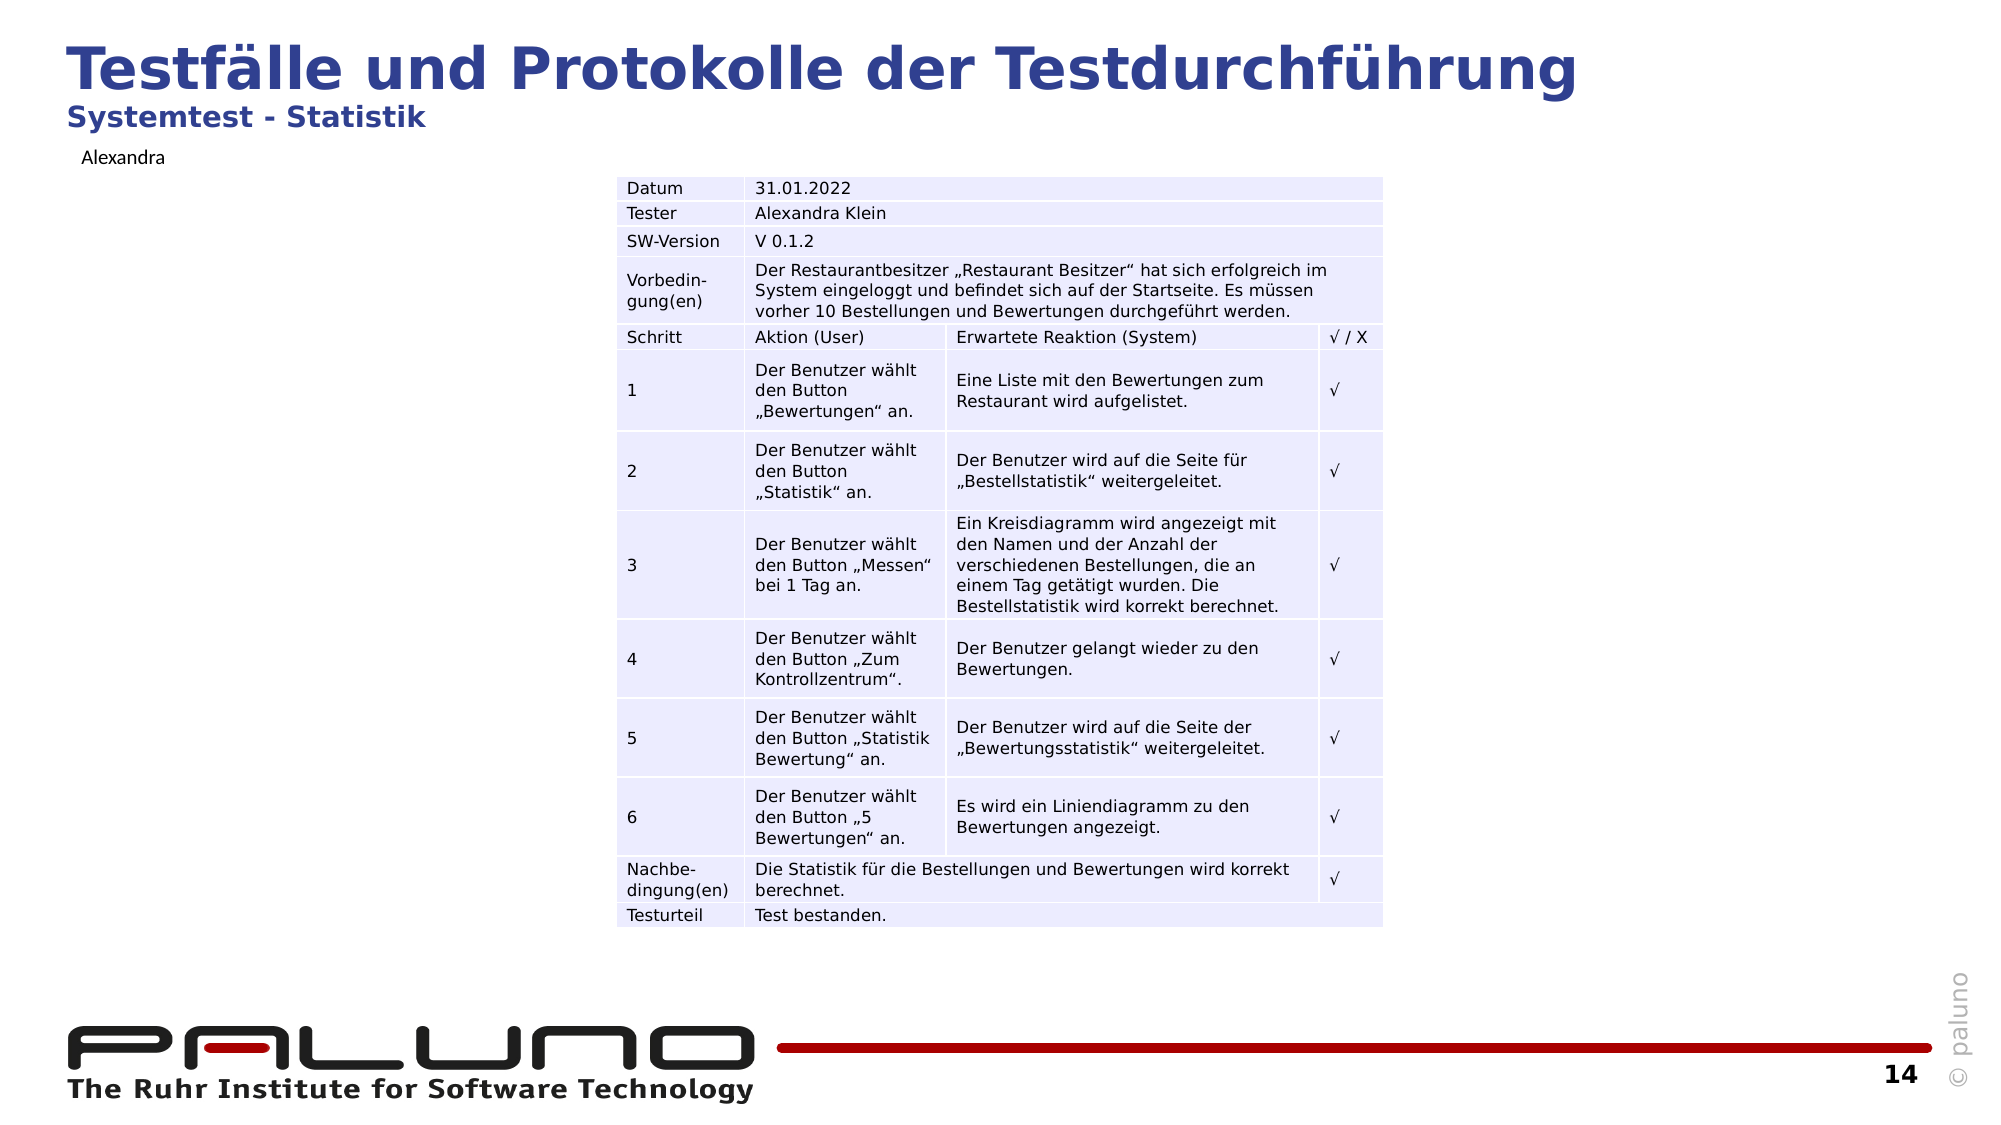

# Testfälle und Protokolle der Testdurchführung Systemtest - Statistik
Alexandra
| Datum | 31.01.2022 |  |  |
| --- | --- | --- | --- |
| Tester | Alexandra Klein |  |  |
| SW-Version | V 0.1.2 |  |  |
| Vorbedin-gung(en) | Der Restaurantbesitzer „Restaurant Besitzer“ hat sich erfolgreich im System eingeloggt und befindet sich auf der Startseite. Es müssen vorher 10 Bestellungen und Bewertungen durchgeführt werden. |  |  |
| Schritt | Aktion (User) | Erwartete Reaktion (System) | √ / X |
| 1 | Der Benutzer wählt den Button „Bewertungen“ an. | Eine Liste mit den Bewertungen zum Restaurant wird aufgelistet. | √ |
| 2 | Der Benutzer wählt den Button „Statistik“ an. | Der Benutzer wird auf die Seite für „Bestellstatistik“ weitergeleitet. | √ |
| 3 | Der Benutzer wählt den Button „Messen“ bei 1 Tag an. | Ein Kreisdiagramm wird angezeigt mit den Namen und der Anzahl der verschiedenen Bestellungen, die an einem Tag getätigt wurden. Die Bestellstatistik wird korrekt berechnet. | √ |
| 4 | Der Benutzer wählt den Button „Zum Kontrollzentrum“. | Der Benutzer gelangt wieder zu den Bewertungen. | √ |
| 5 | Der Benutzer wählt den Button „Statistik Bewertung“ an. | Der Benutzer wird auf die Seite der „Bewertungsstatistik“ weitergeleitet. | √ |
| 6 | Der Benutzer wählt den Button „5 Bewertungen“ an. | Es wird ein Liniendiagramm zu den Bewertungen angezeigt. | √ |
| Nachbe-dingung(en) | Die Statistik für die Bestellungen und Bewertungen wird korrekt berechnet. |  | √ |
| Testurteil | Test bestanden. |  |  |
14